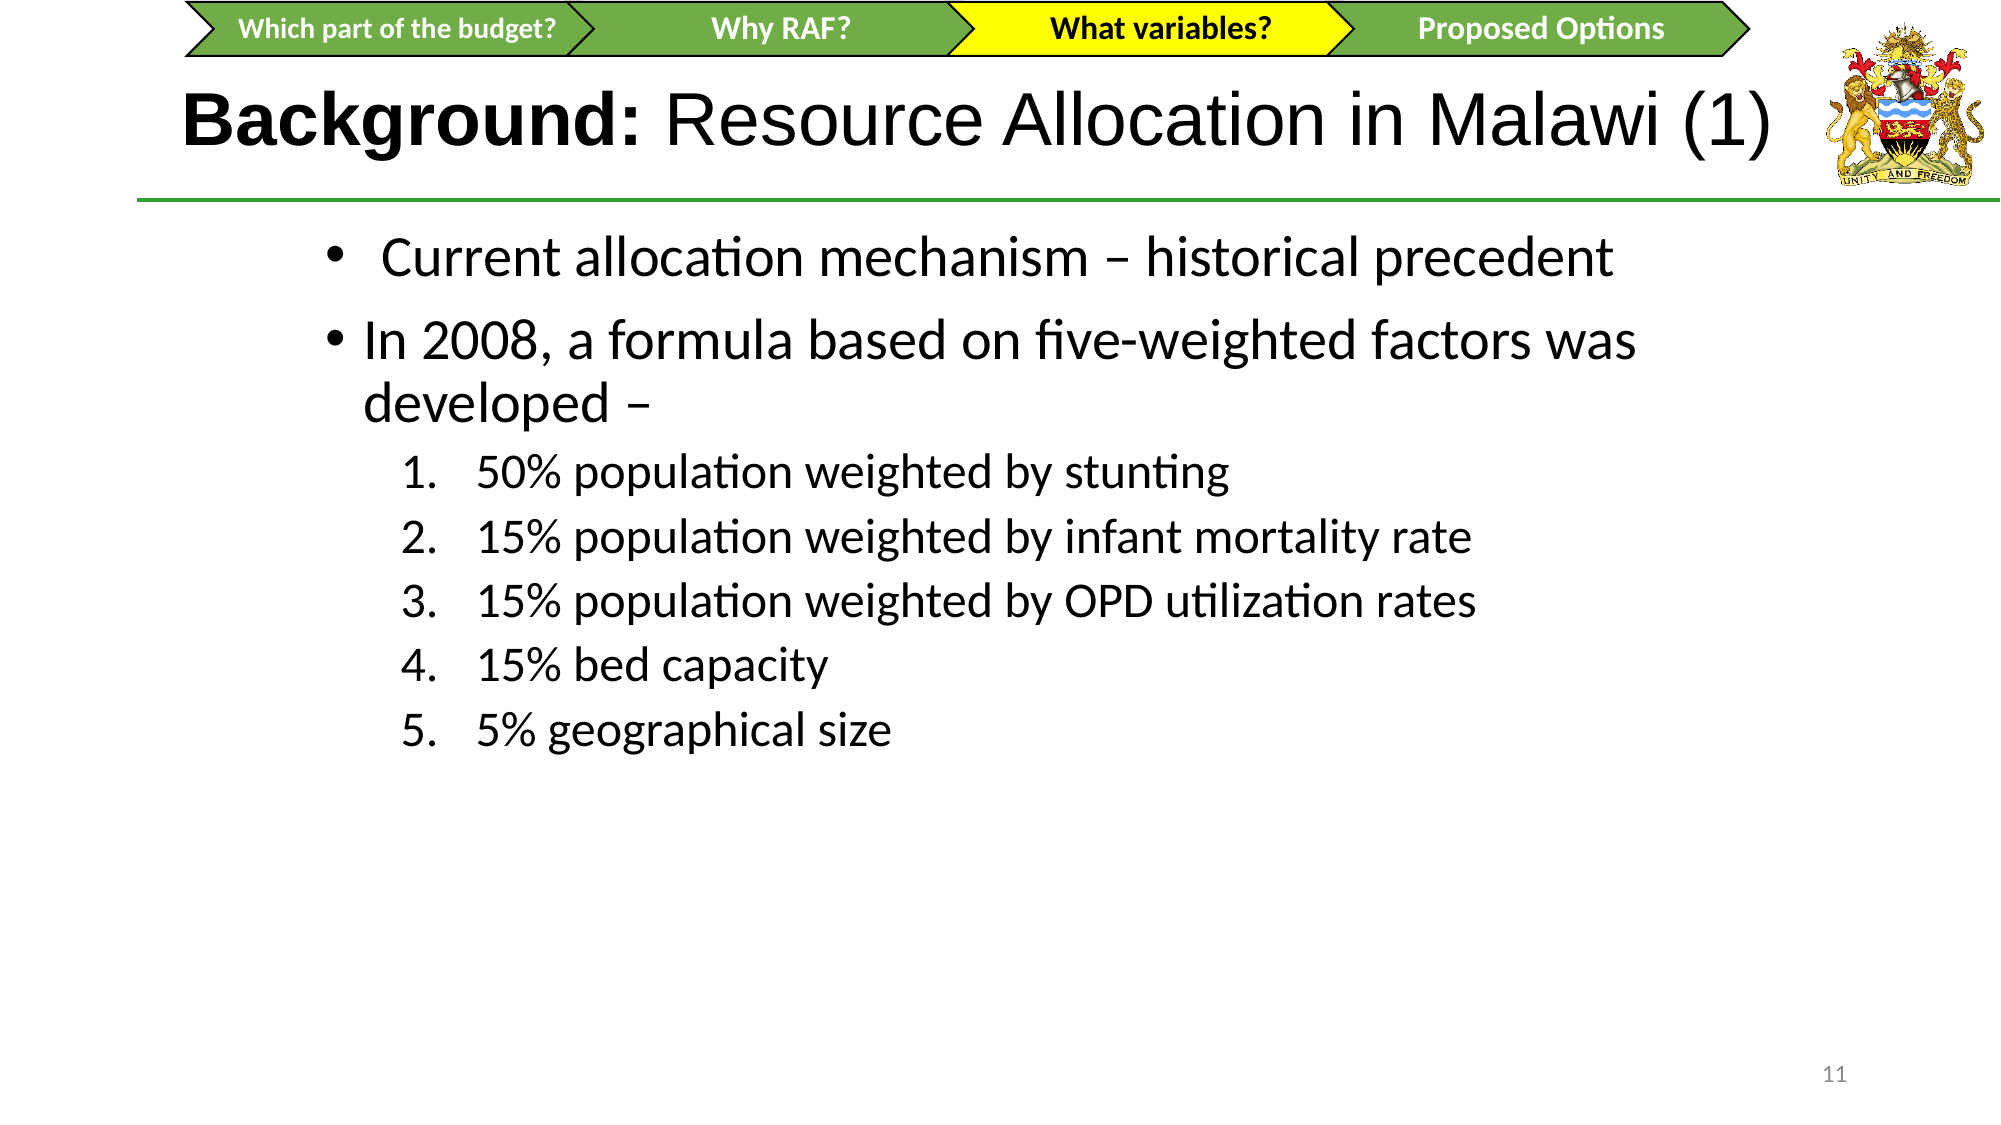

# Background: Resource Allocation in Malawi (1)
Which part of the budget?
Why RAF?
What variables?
Proposed Options
Current allocation mechanism – historical precedent
In 2008, a formula based on five-weighted factors was developed –
50% population weighted by stunting
15% population weighted by infant mortality rate
15% population weighted by OPD utilization rates
15% bed capacity
5% geographical size

11